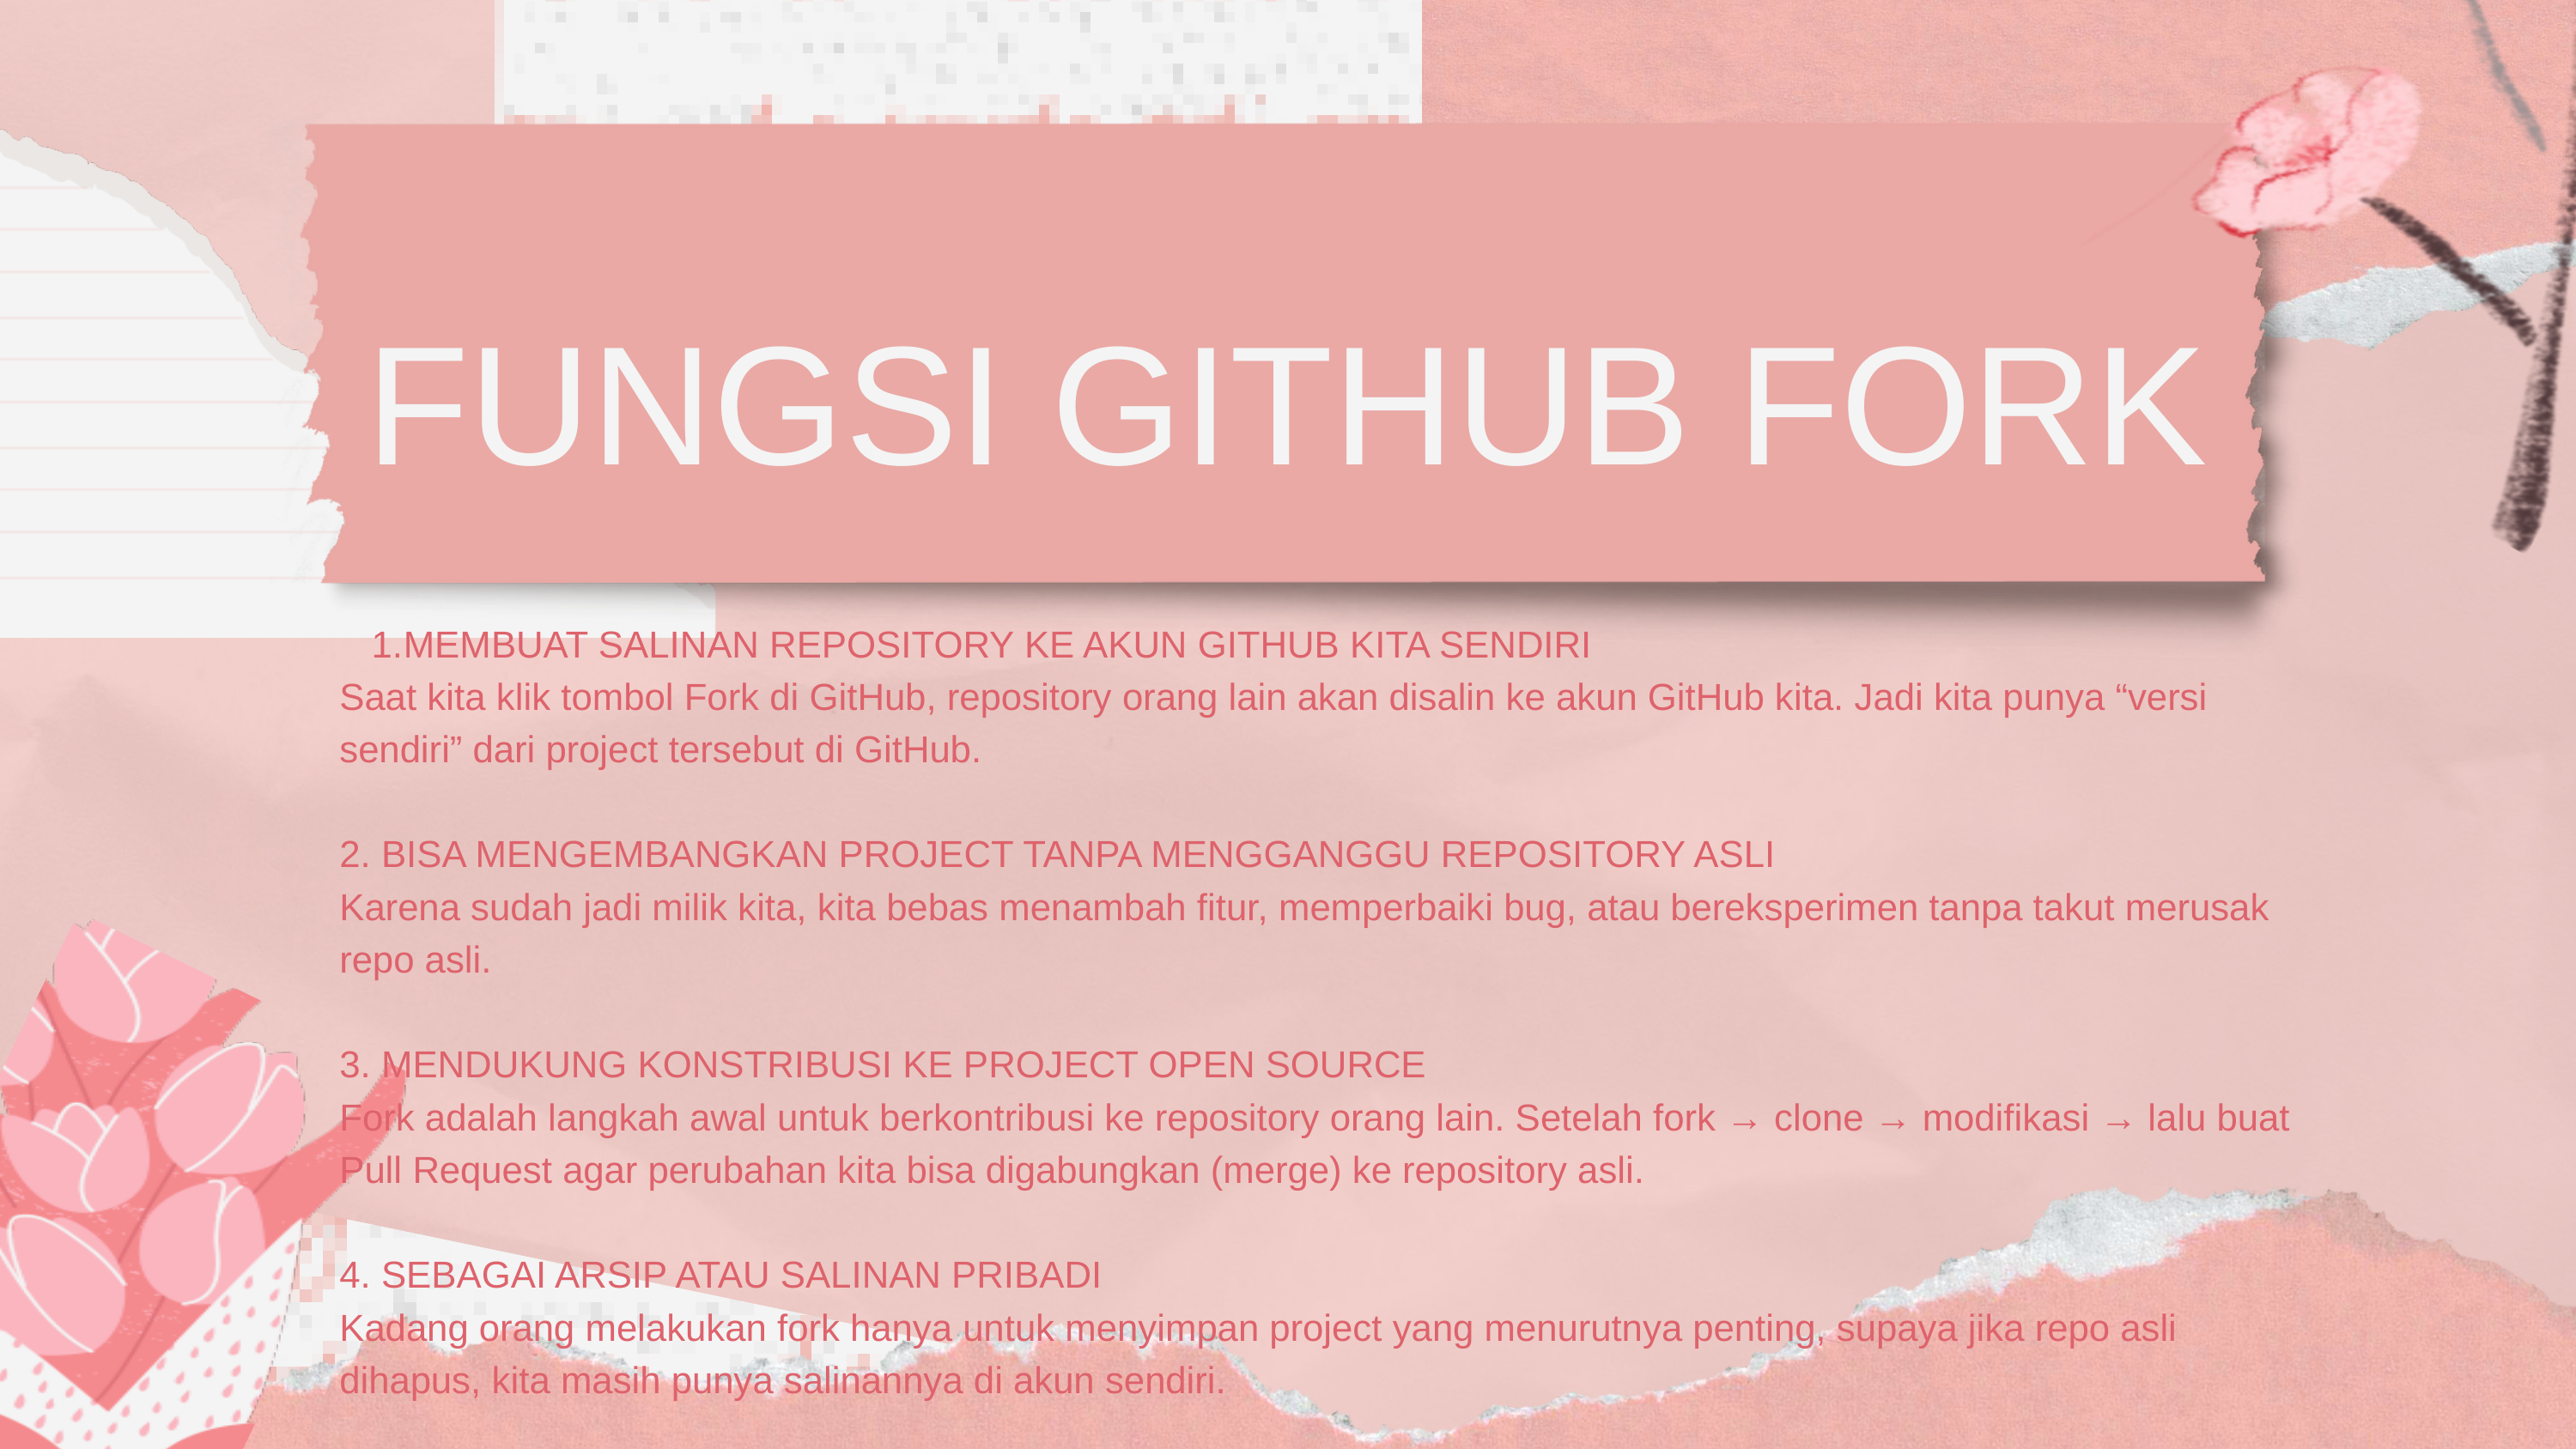

FUNGSI GITHUB FORK
MEMBUAT SALINAN REPOSITORY KE AKUN GITHUB KITA SENDIRI
Saat kita klik tombol Fork di GitHub, repository orang lain akan disalin ke akun GitHub kita. Jadi kita punya “versi sendiri” dari project tersebut di GitHub.

2. BISA MENGEMBANGKAN PROJECT TANPA MENGGANGGU REPOSITORY ASLI
Karena sudah jadi milik kita, kita bebas menambah fitur, memperbaiki bug, atau bereksperimen tanpa takut merusak repo asli.

3. MENDUKUNG KONSTRIBUSI KE PROJECT OPEN SOURCE
Fork adalah langkah awal untuk berkontribusi ke repository orang lain. Setelah fork → clone → modifikasi → lalu buat Pull Request agar perubahan kita bisa digabungkan (merge) ke repository asli.

4. SEBAGAI ARSIP ATAU SALINAN PRIBADI
Kadang orang melakukan fork hanya untuk menyimpan project yang menurutnya penting, supaya jika repo asli dihapus, kita masih punya salinannya di akun sendiri.